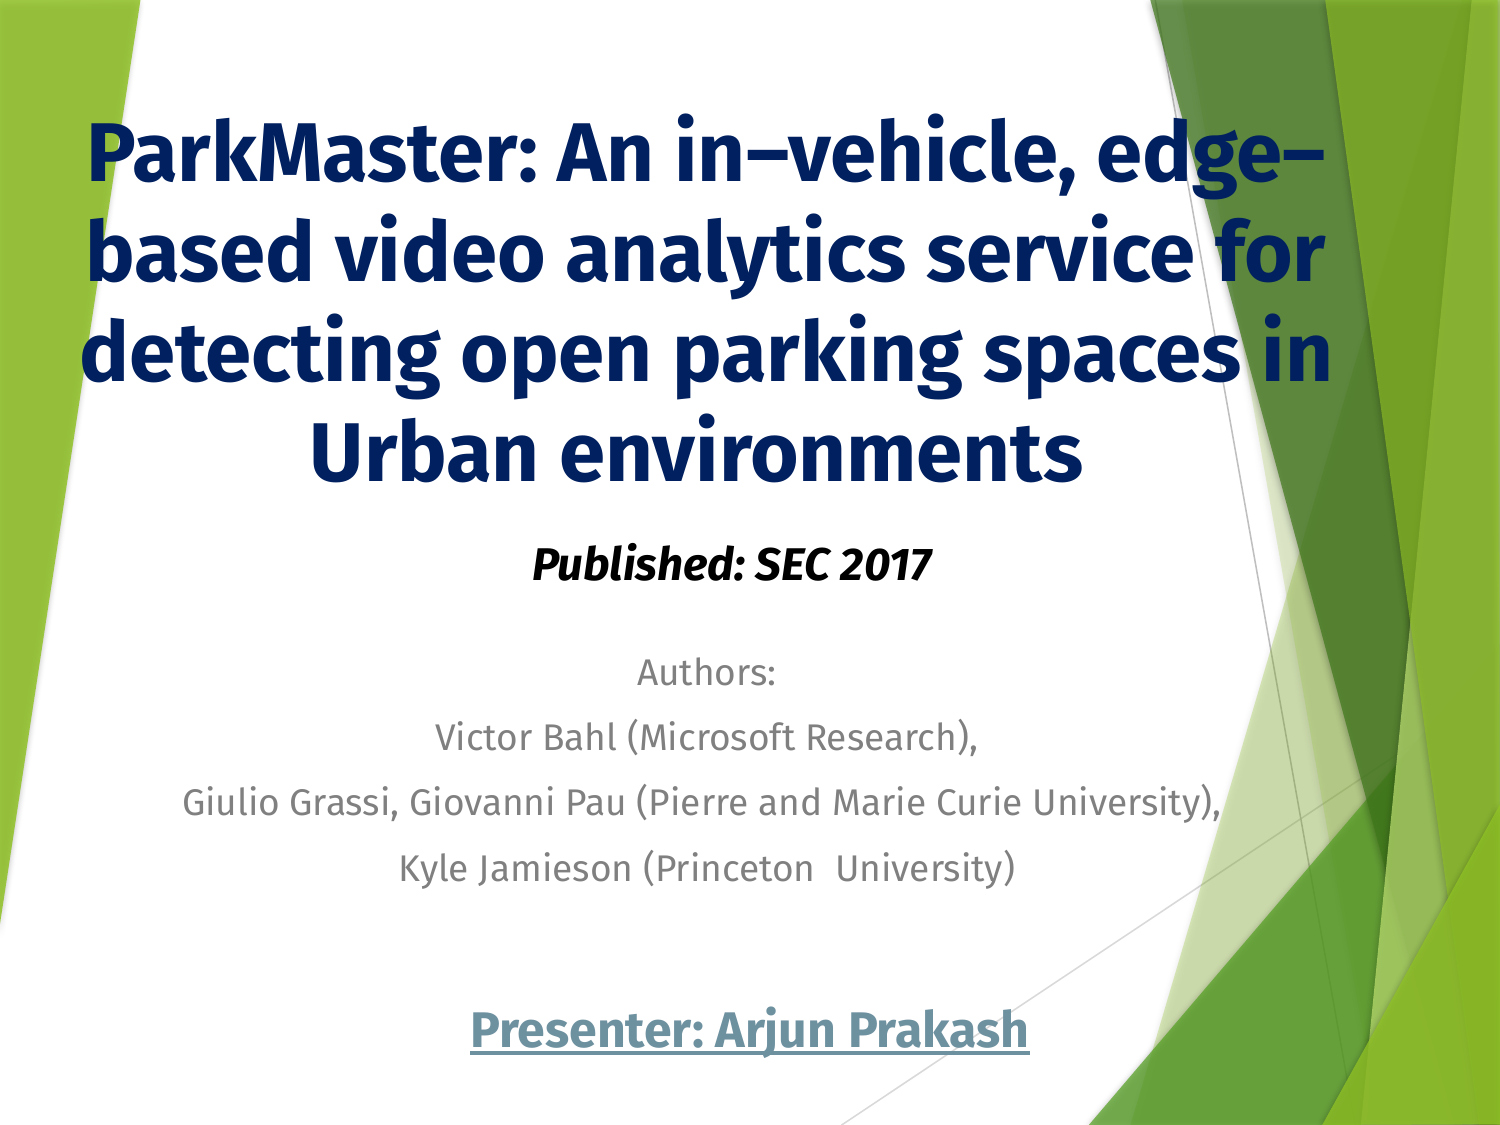

# ParkMaster: An in–vehicle, edge–based video analytics service for detecting open parking spaces in Urban environments
Published: SEC 2017
Authors:
Victor Bahl (Microsoft Research),
Giulio Grassi, Giovanni Pau (Pierre and Marie Curie University),
Kyle Jamieson (Princeton  University)
Presenter: Arjun Prakash